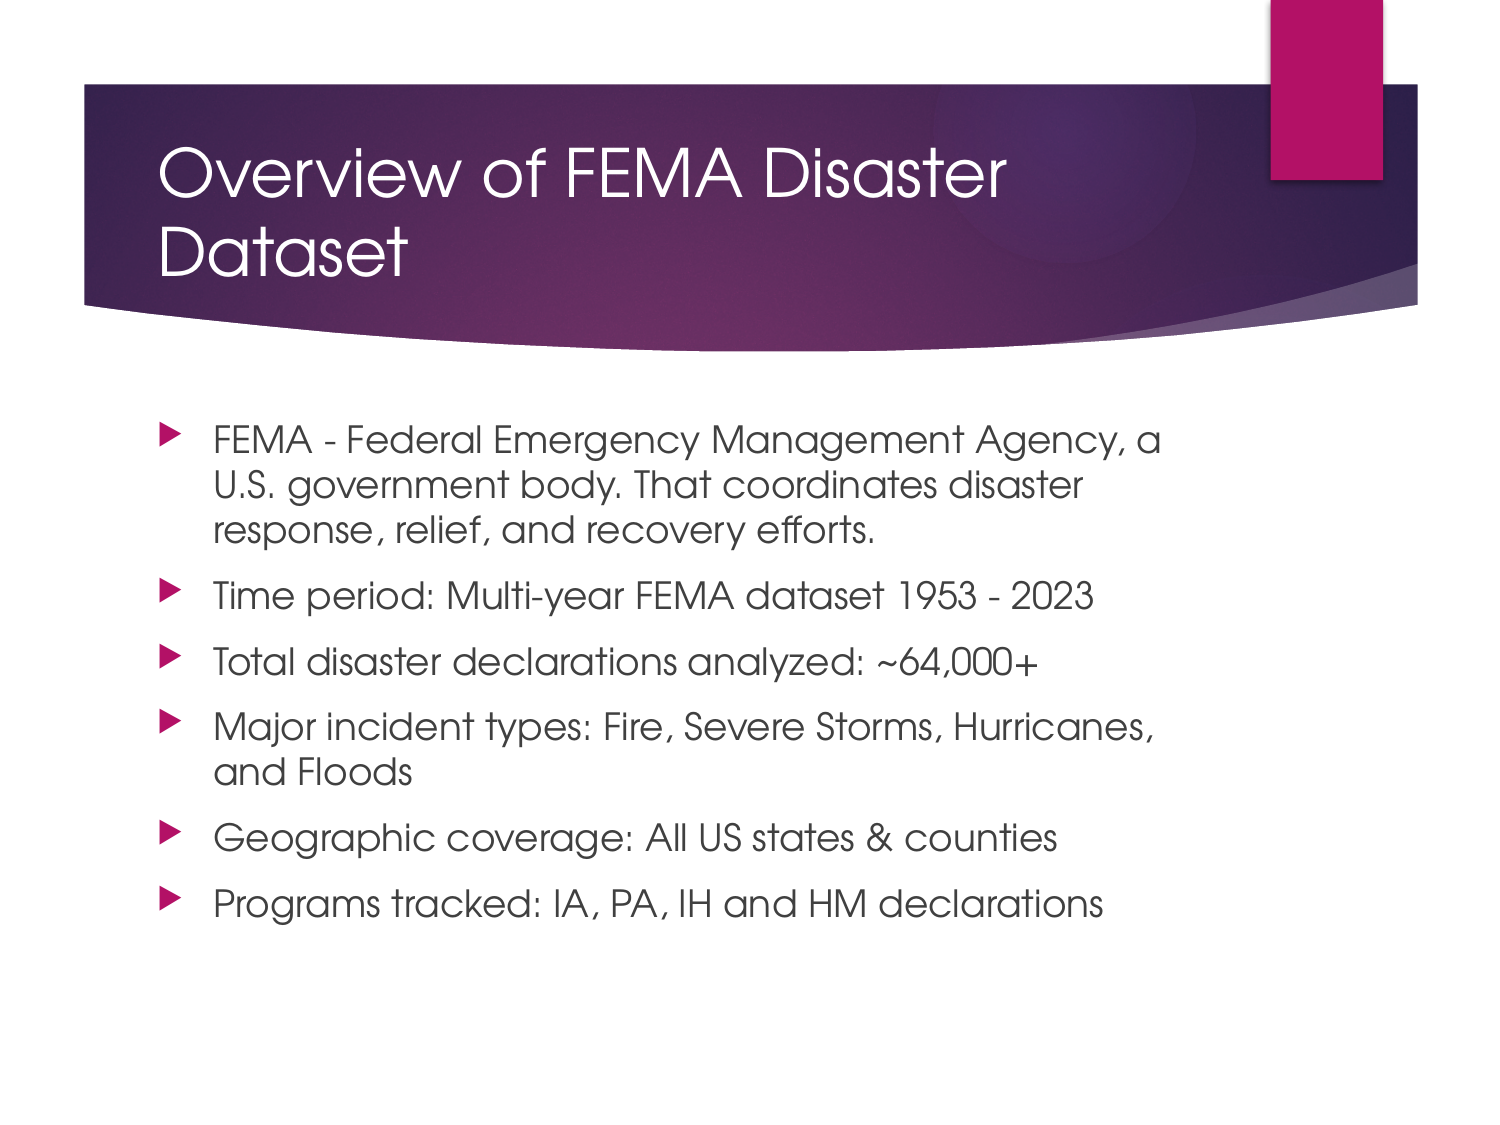

# Overview of FEMA Disaster Dataset
FEMA - Federal Emergency Management Agency, a U.S. government body. That coordinates disaster response, relief, and recovery efforts.
Time period: Multi‑year FEMA dataset 1953 - 2023
Total disaster declarations analyzed: ~64,000+
Major incident types: Fire, Severe Storms, Hurricanes,  and Floods
Geographic coverage: All US states & counties
Programs tracked: IA, PA, IH and HM declarations